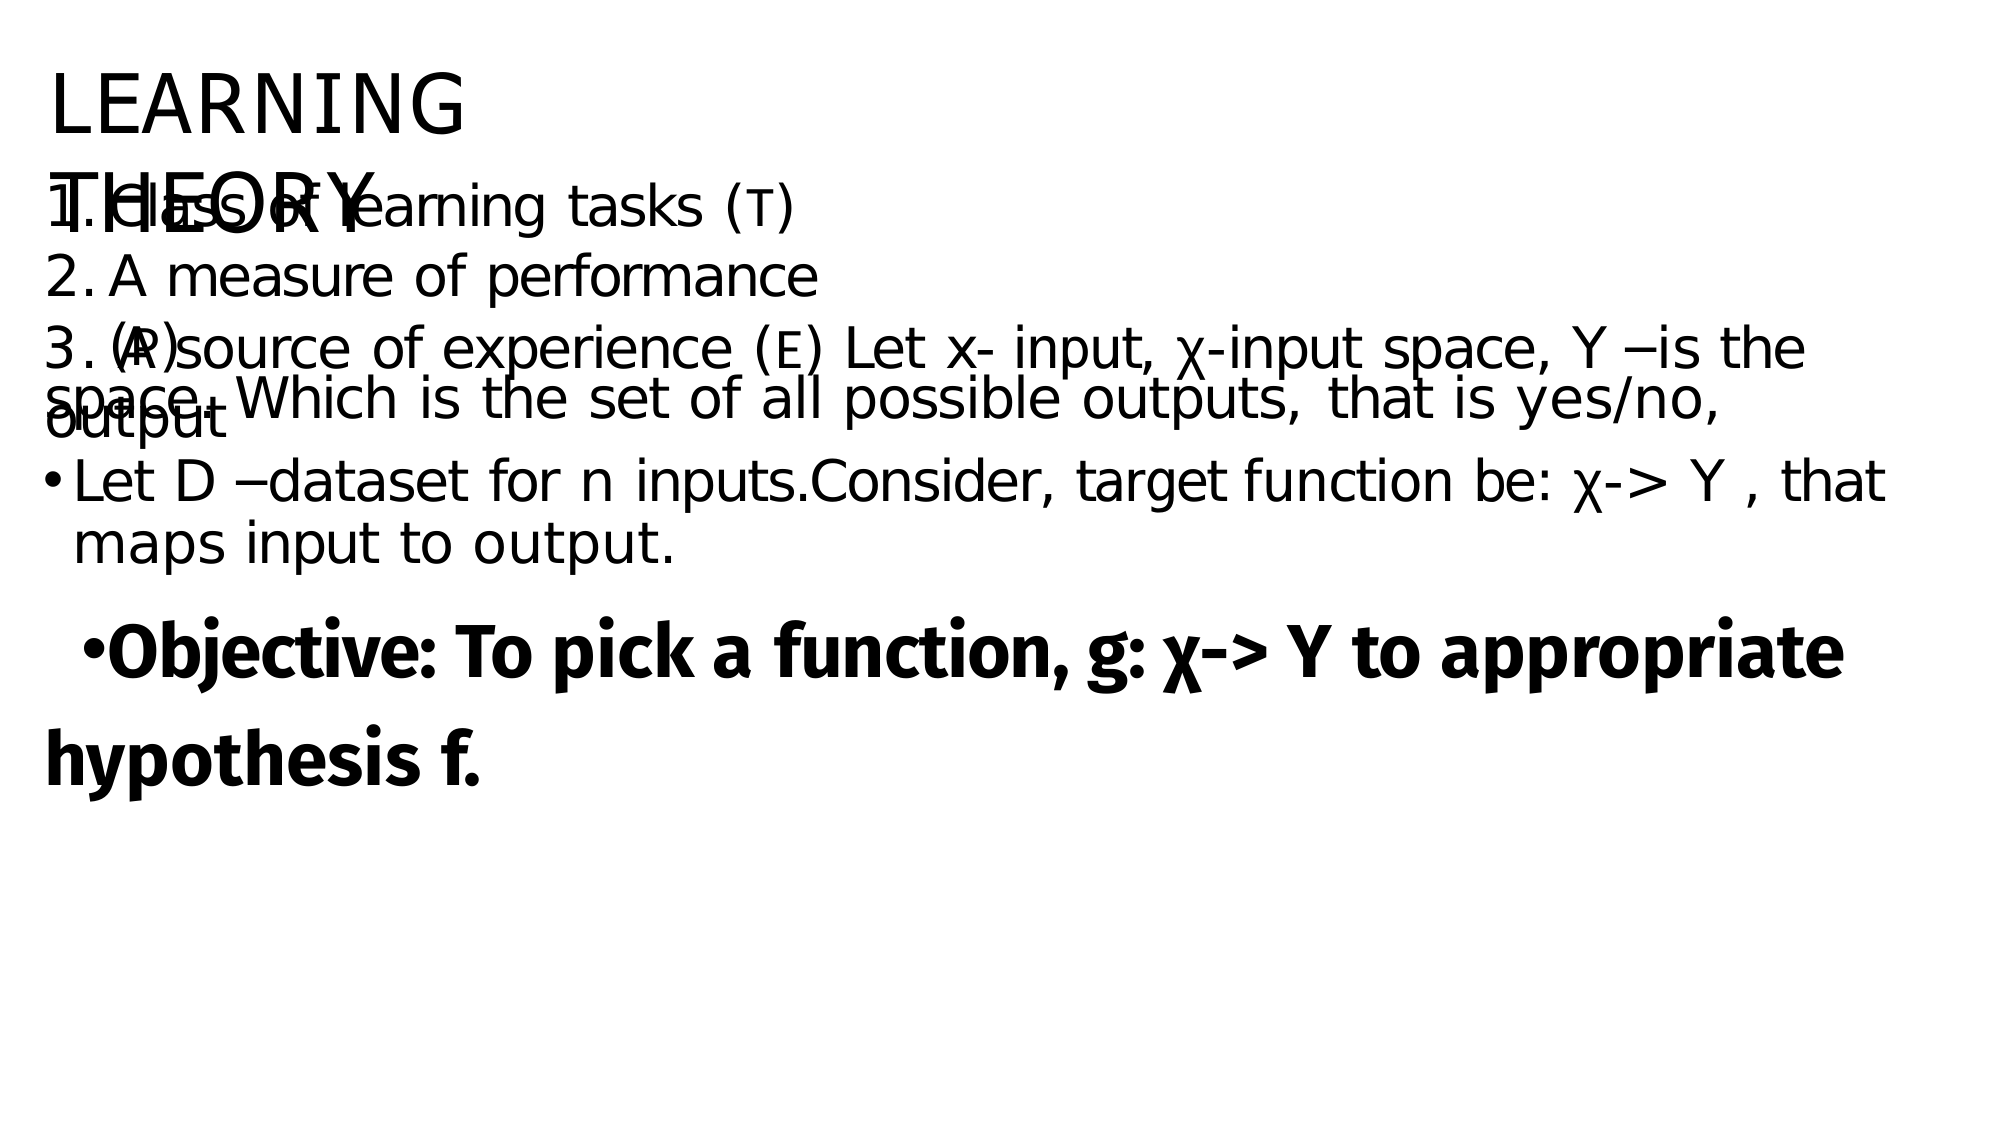

# LEARNING THEORY
Class of learning tasks (T)
A measure of performance (P)
3. A source of experience (E) Let x- input, χ-input space, Y –is the output
space. Which is the set of all possible outputs, that is yes/no,
Let D –dataset for n inputs.Consider, target function be: χ-> Y , that maps input to output.
Objective: To pick a function, g: χ-> Y to appropriate hypothesis f.